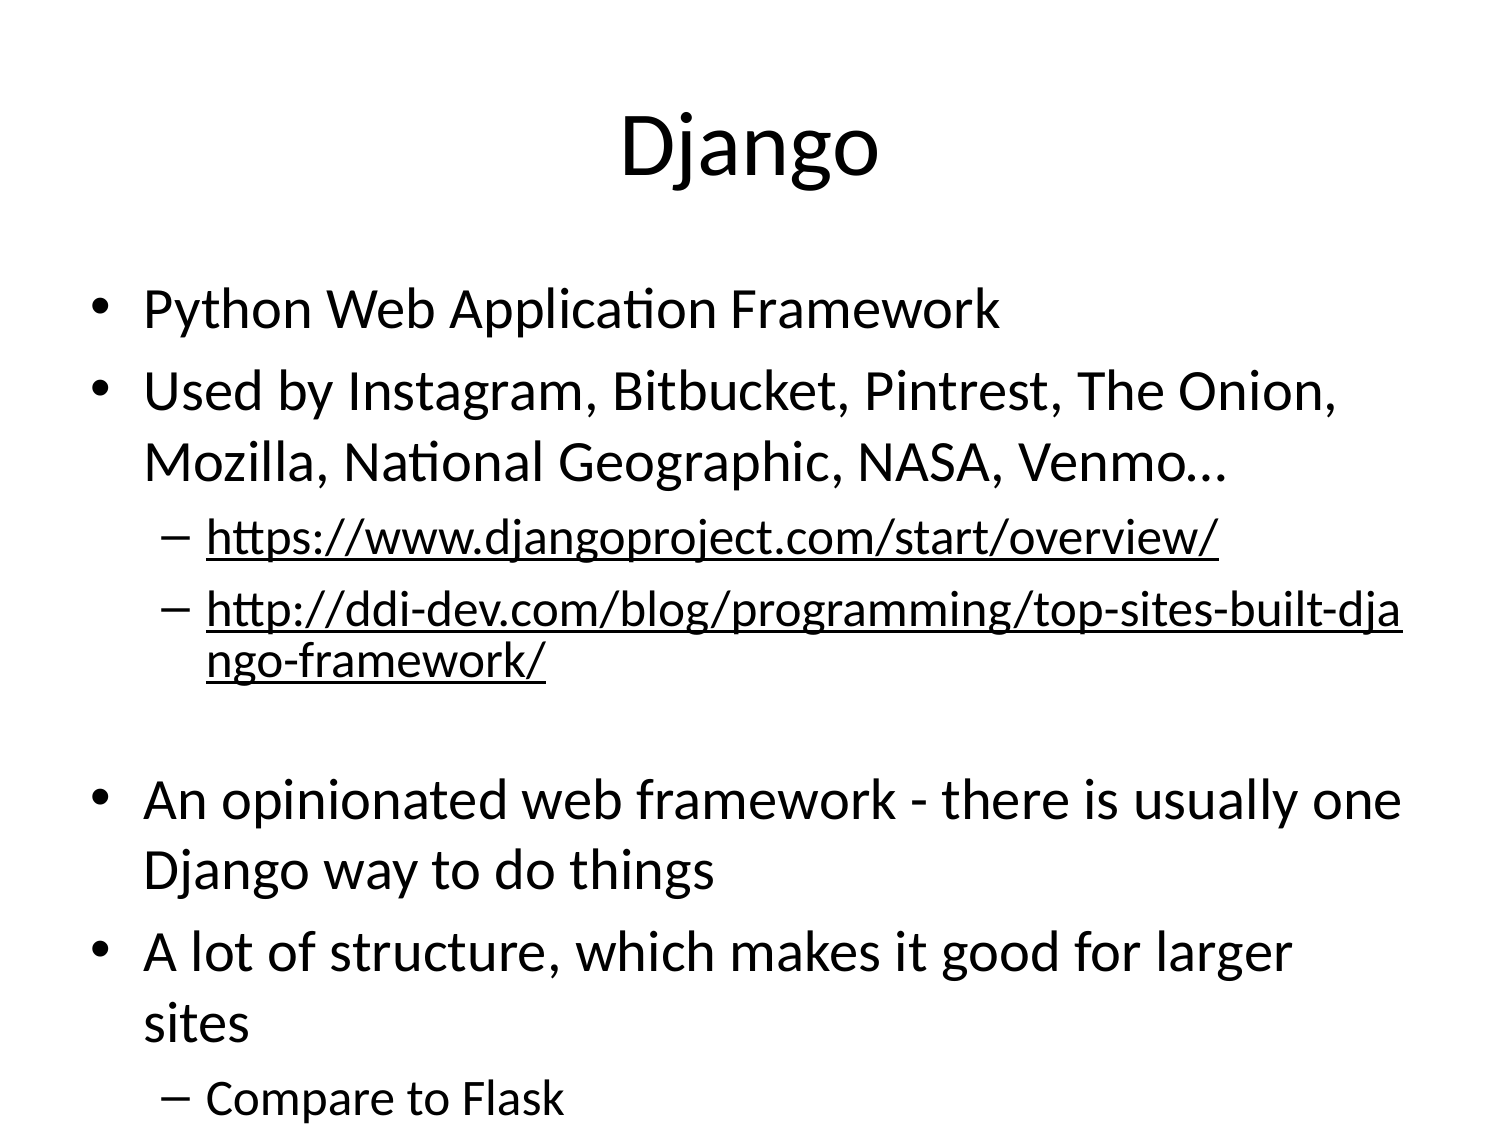

# Django
Python Web Application Framework
Used by Instagram, Bitbucket, Pintrest, The Onion, Mozilla, National Geographic, NASA, Venmo…
https://www.djangoproject.com/start/overview/
http://ddi-dev.com/blog/programming/top-sites-built-django-framework/
An opinionated web framework - there is usually one Django way to do things
A lot of structure, which makes it good for larger sites
Compare to Flask